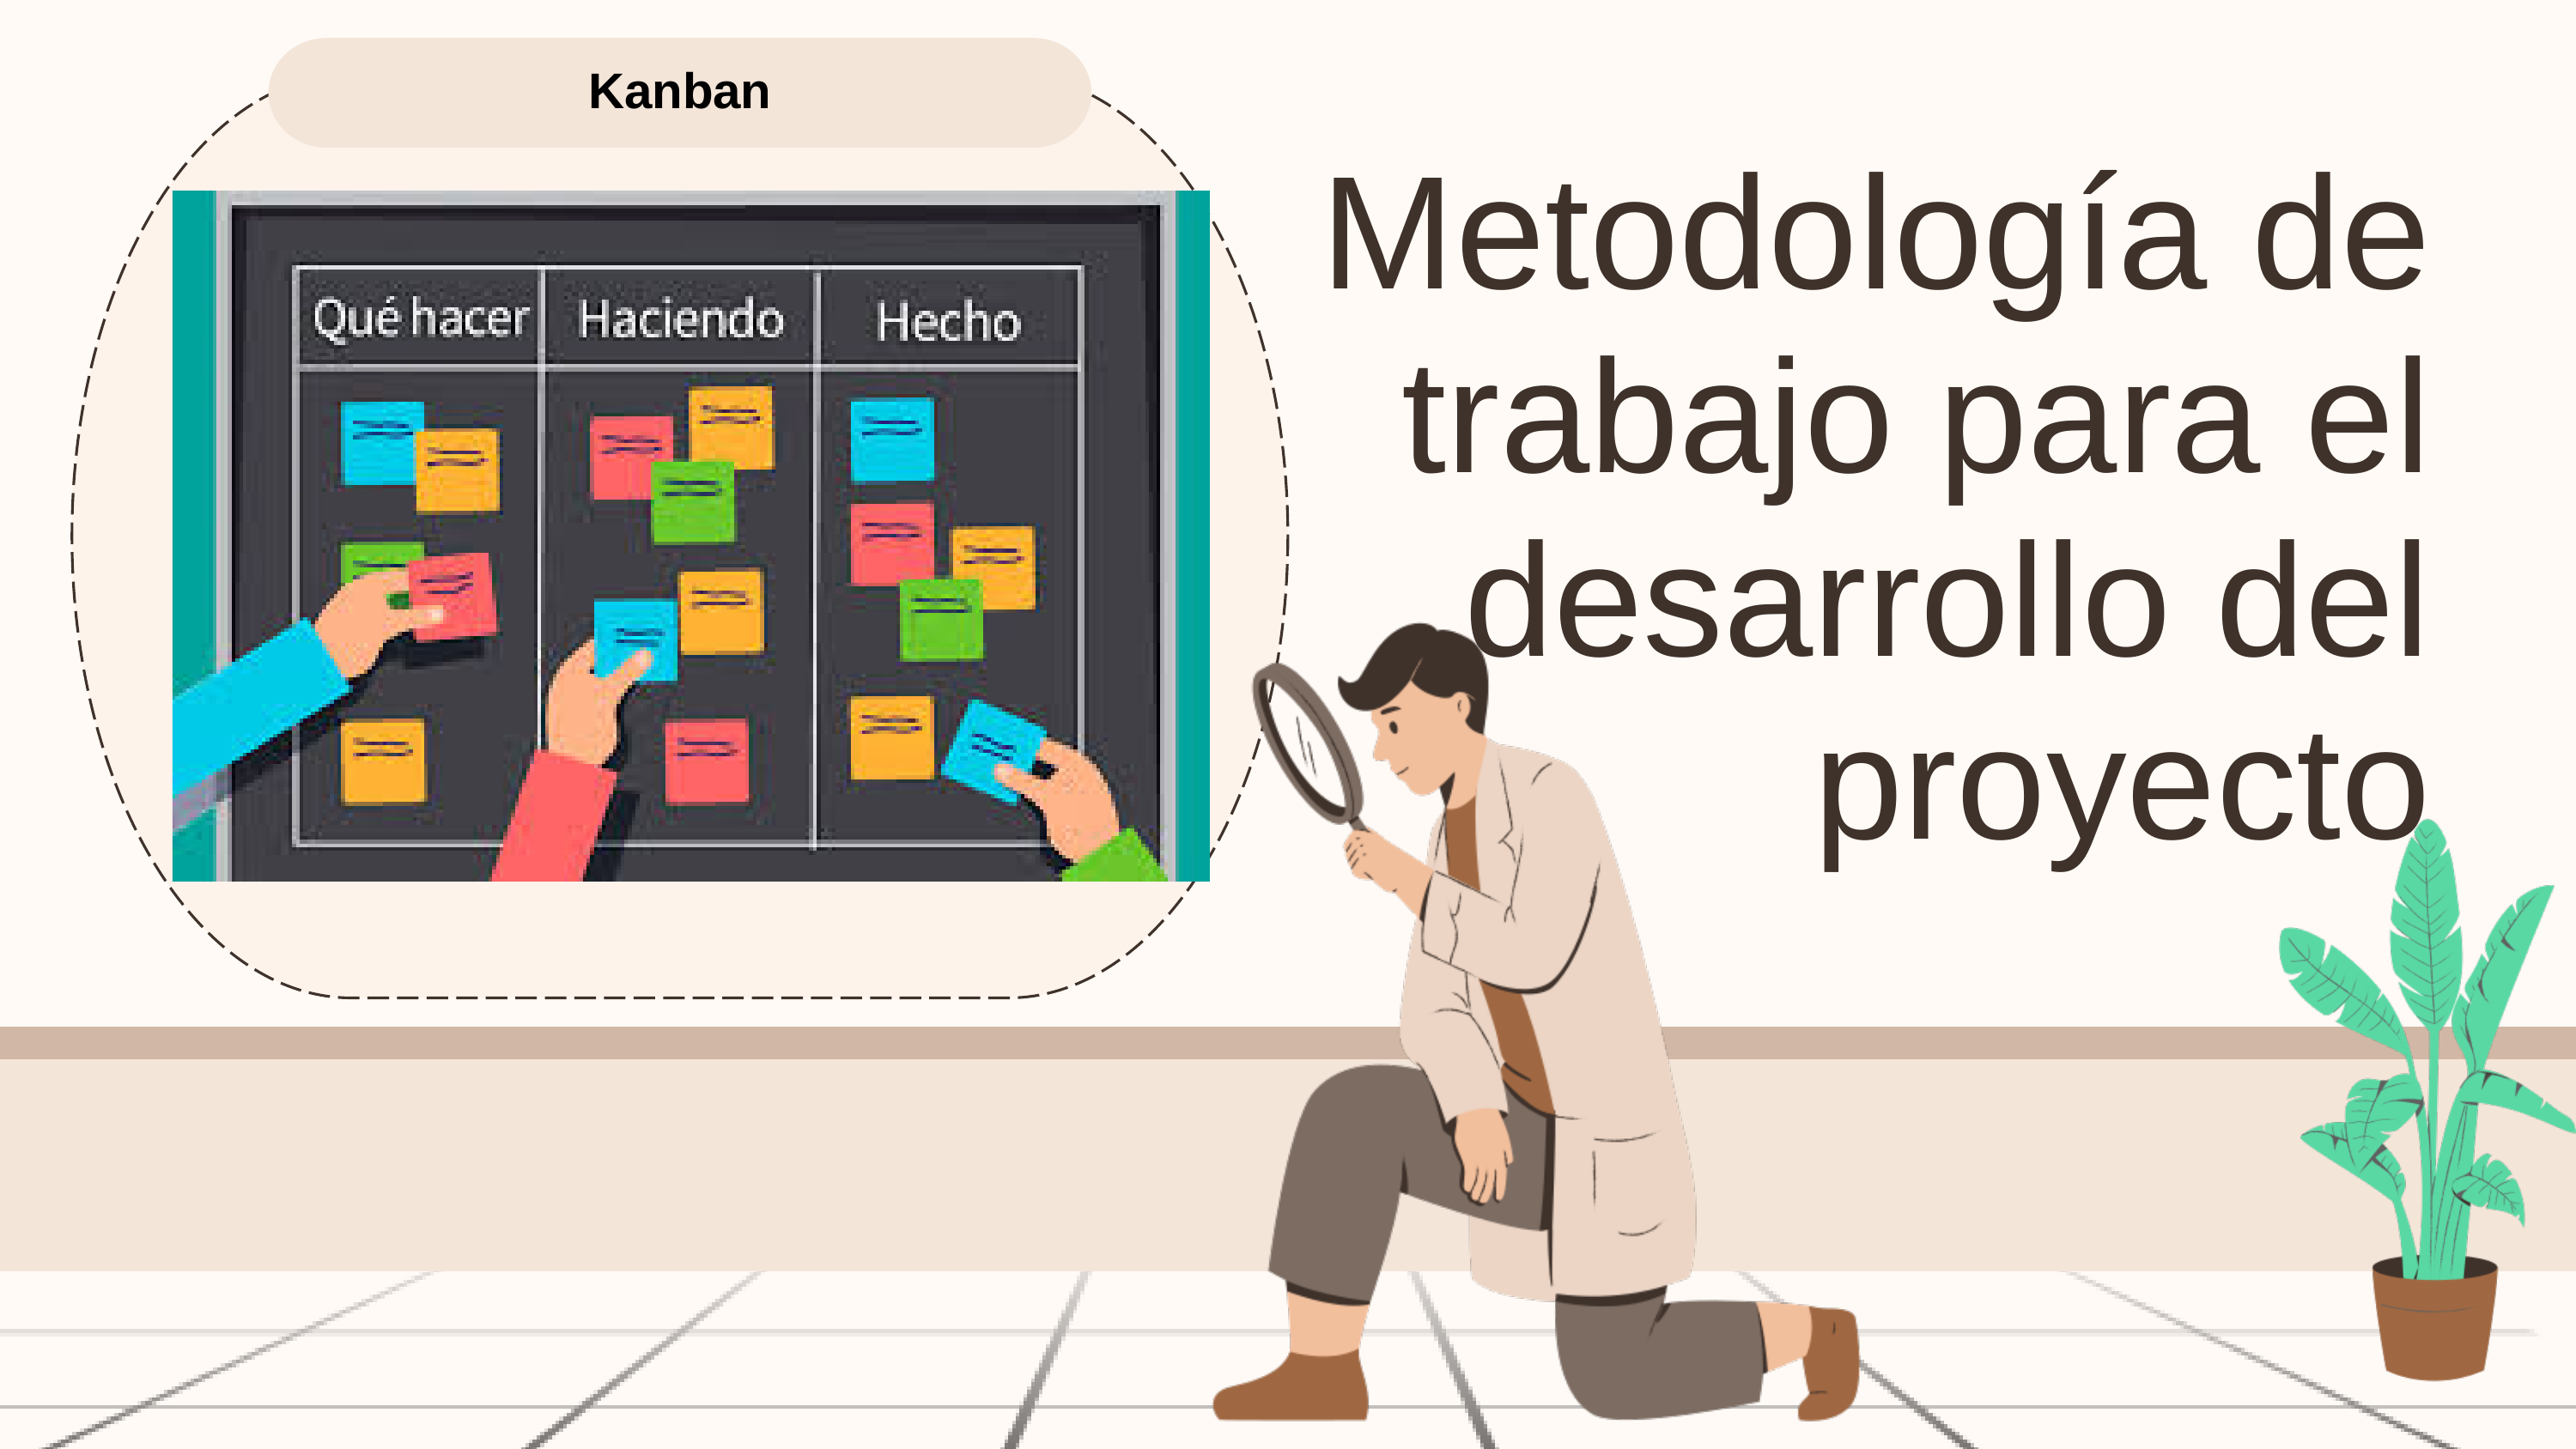

Kanban

Metodología de trabajo para el desarrollo del proyecto